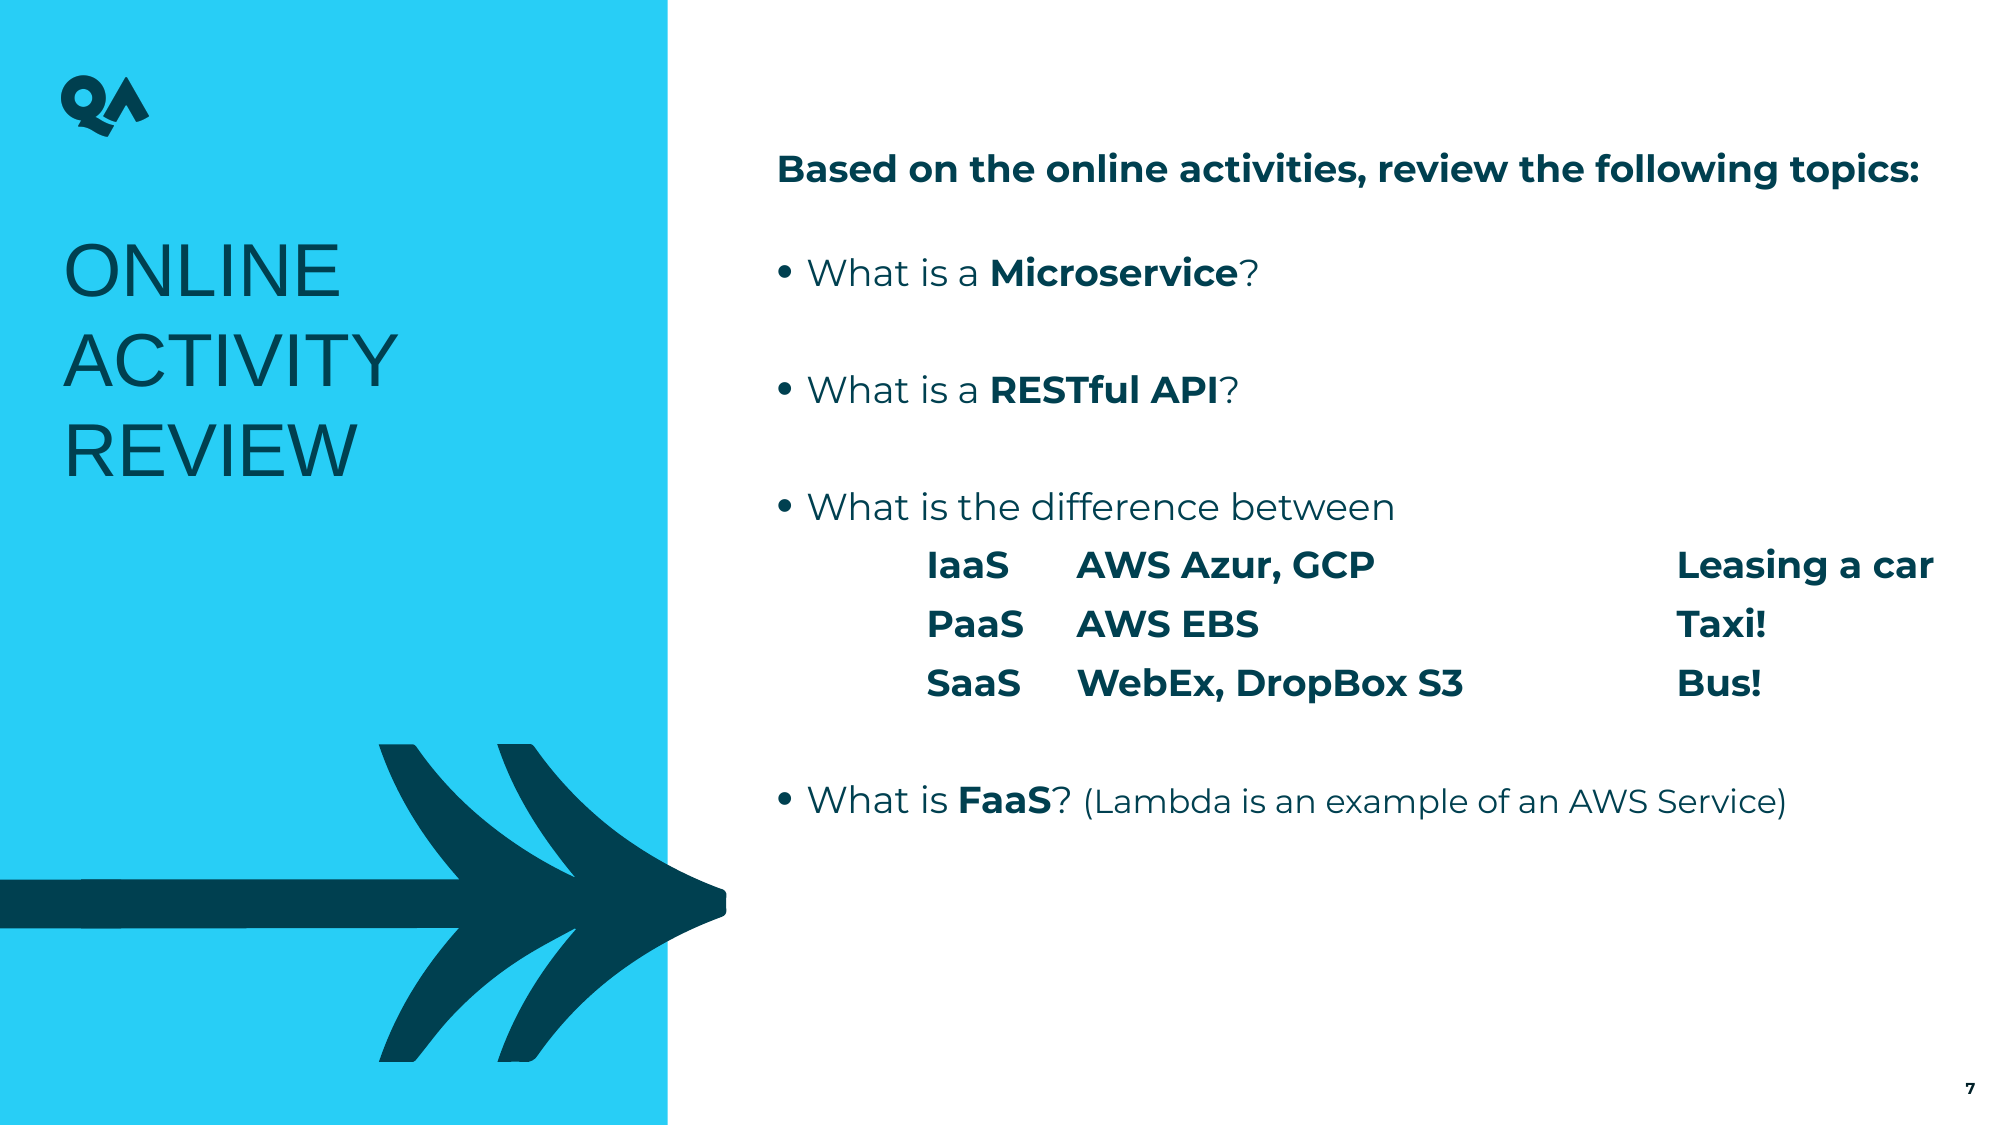

Based on the online activities, review the following topics:
What is a Microservice?

What is a RESTful API?

What is the difference between
	IaaS 	AWS Azur, GCP  		Leasing a car
	PaaS 	AWS EBS 			Taxi!
	SaaS 	WebEx, DropBox S3 		Bus!

What is FaaS? (Lambda is an example of an AWS Service)

Based on the online activities, review the following topics:
What is a Microservice?

What is a RESTful API?

What is the difference between
IaaS
PaaS
SaaS

What is FaaS?

Online Activity Review
7